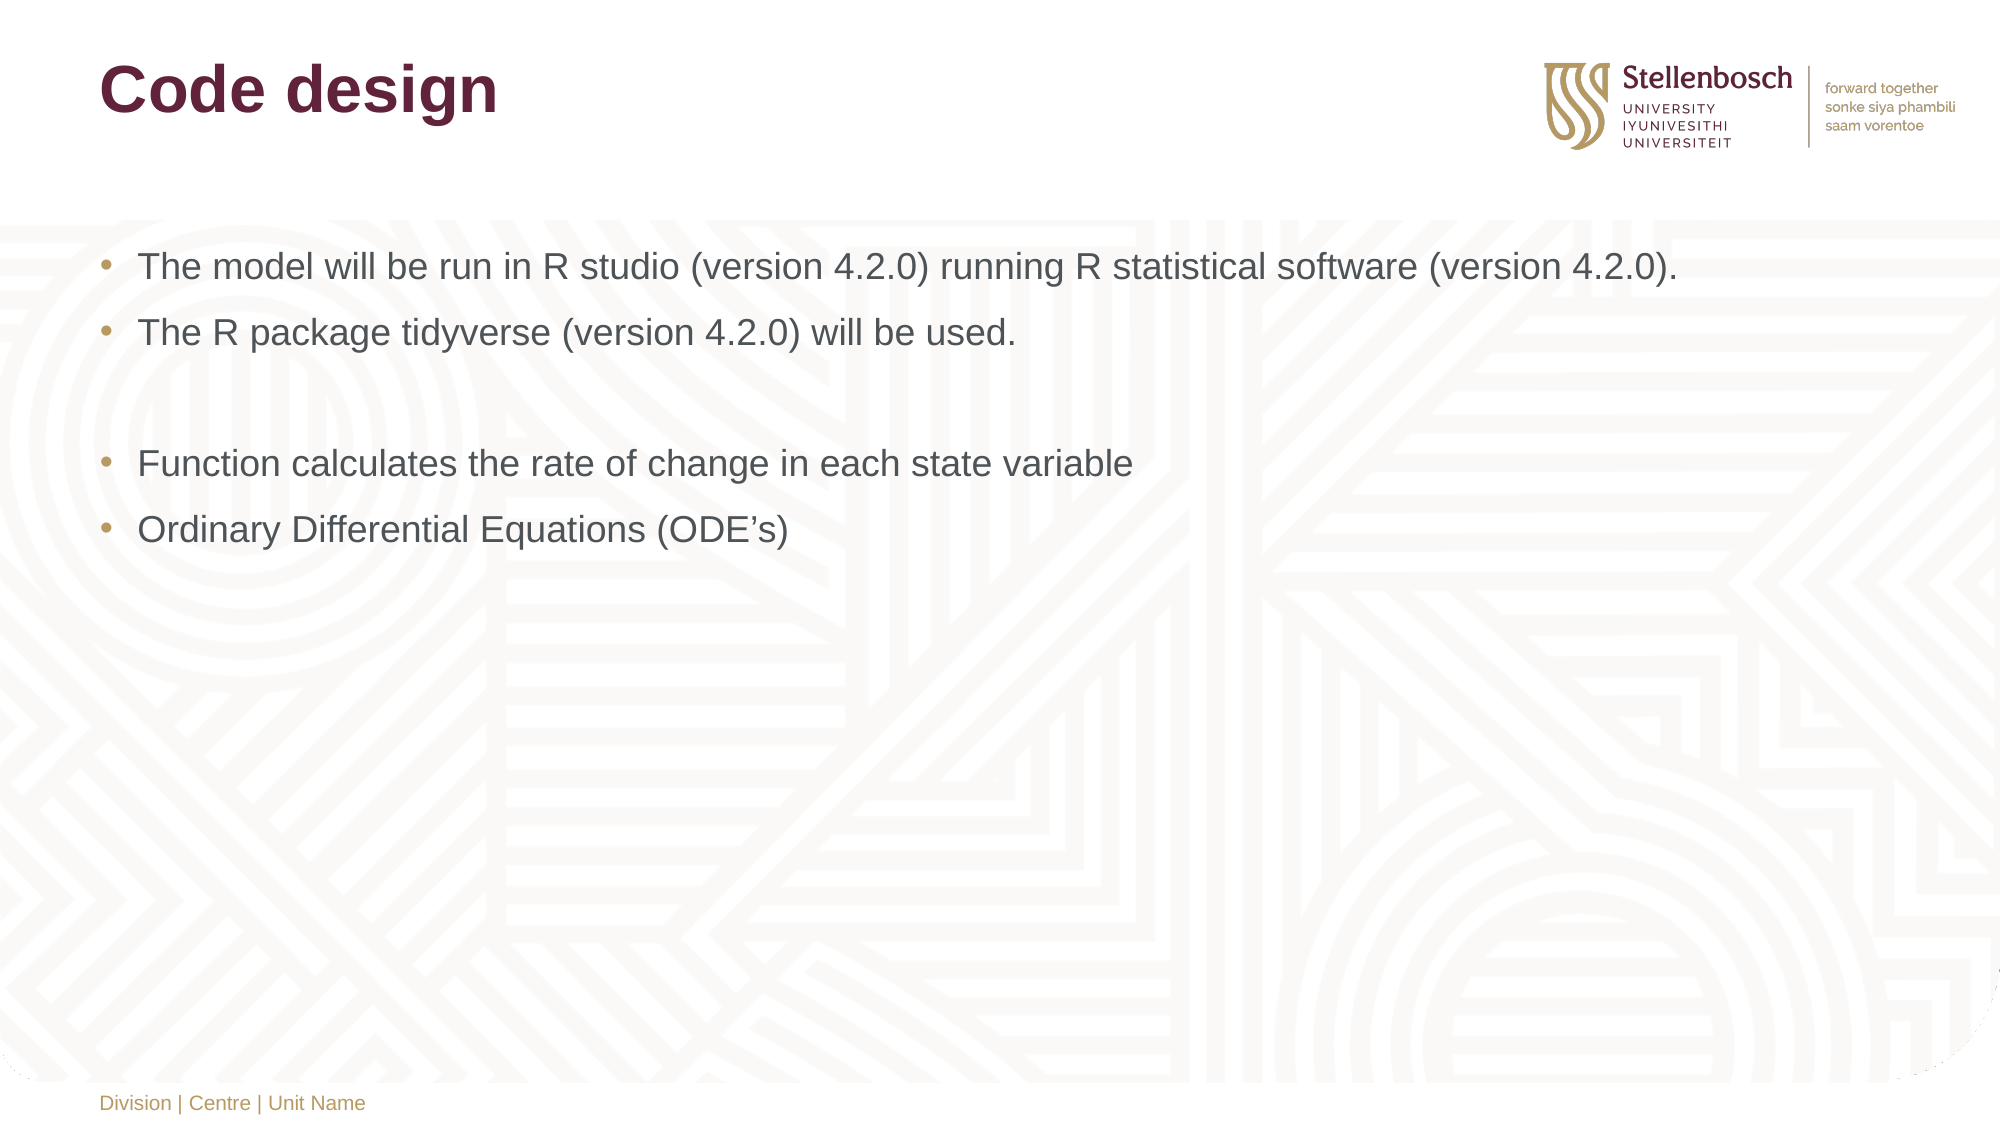

# Code design
The model will be run in R studio (version 4.2.0) running R statistical software (version 4.2.0).
The R package tidyverse (version 4.2.0) will be used.

Function calculates the rate of change in each state variable
Ordinary Differential Equations (ODE’s)